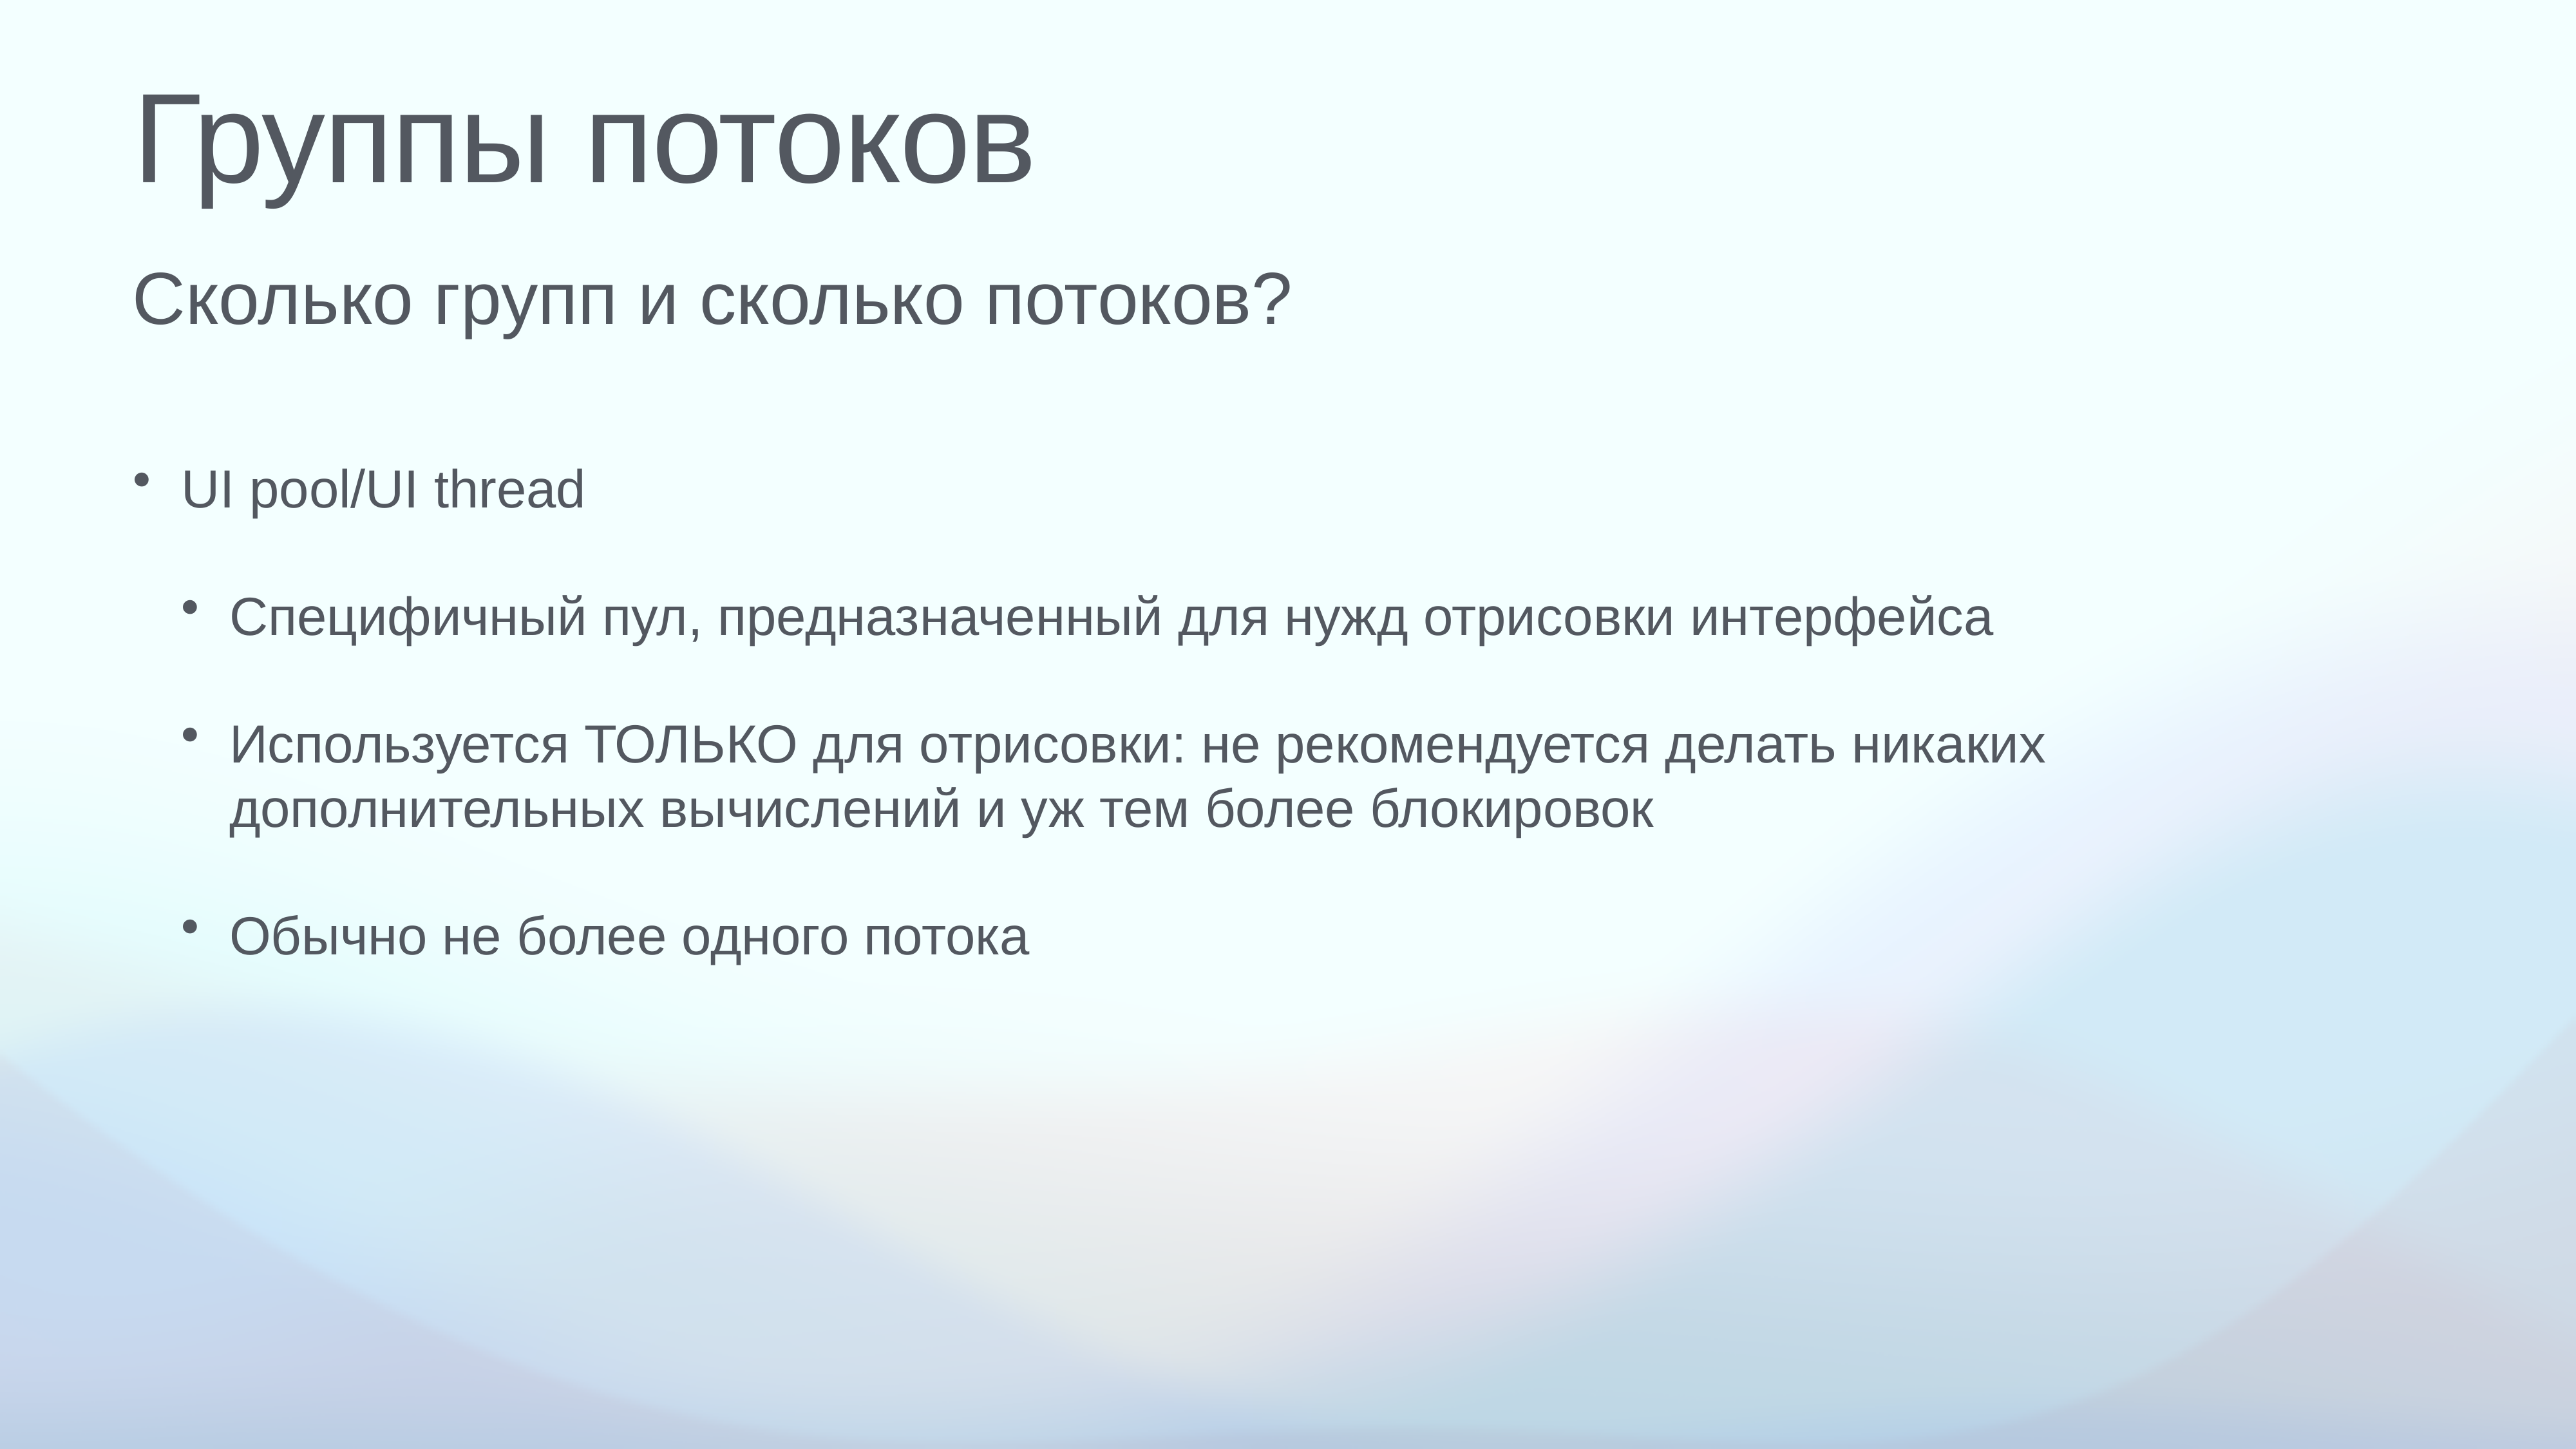

# Группы потоков
Сколько групп и сколько потоков?
UI pool/UI thread
Специфичный пул, предназначенный для нужд отрисовки интерфейса
Используется ТОЛЬКО для отрисовки: не рекомендуется делать никаких дополнительных вычислений и уж тем более блокировок
Обычно не более одного потока